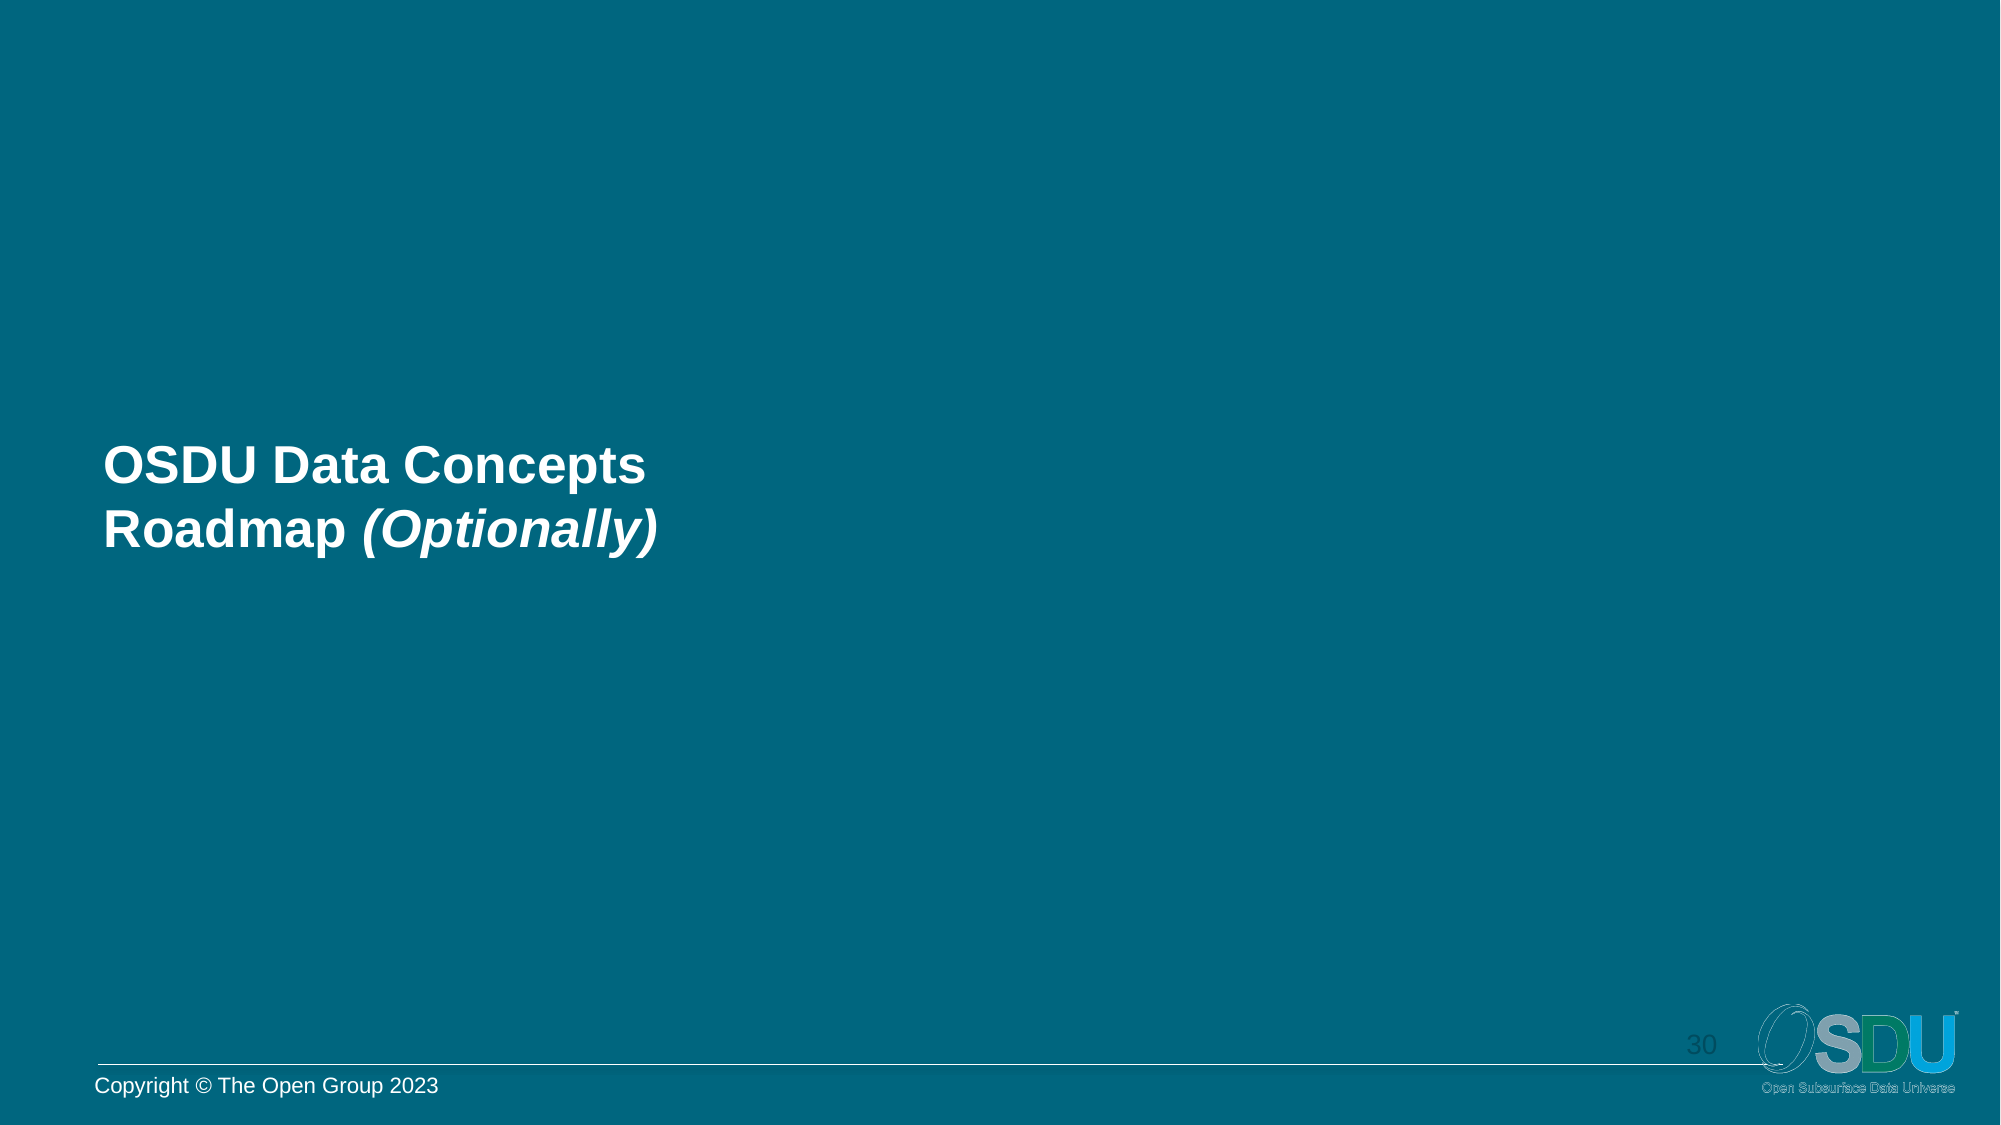

# OSDU Data Concepts Roadmap (Optionally)
30